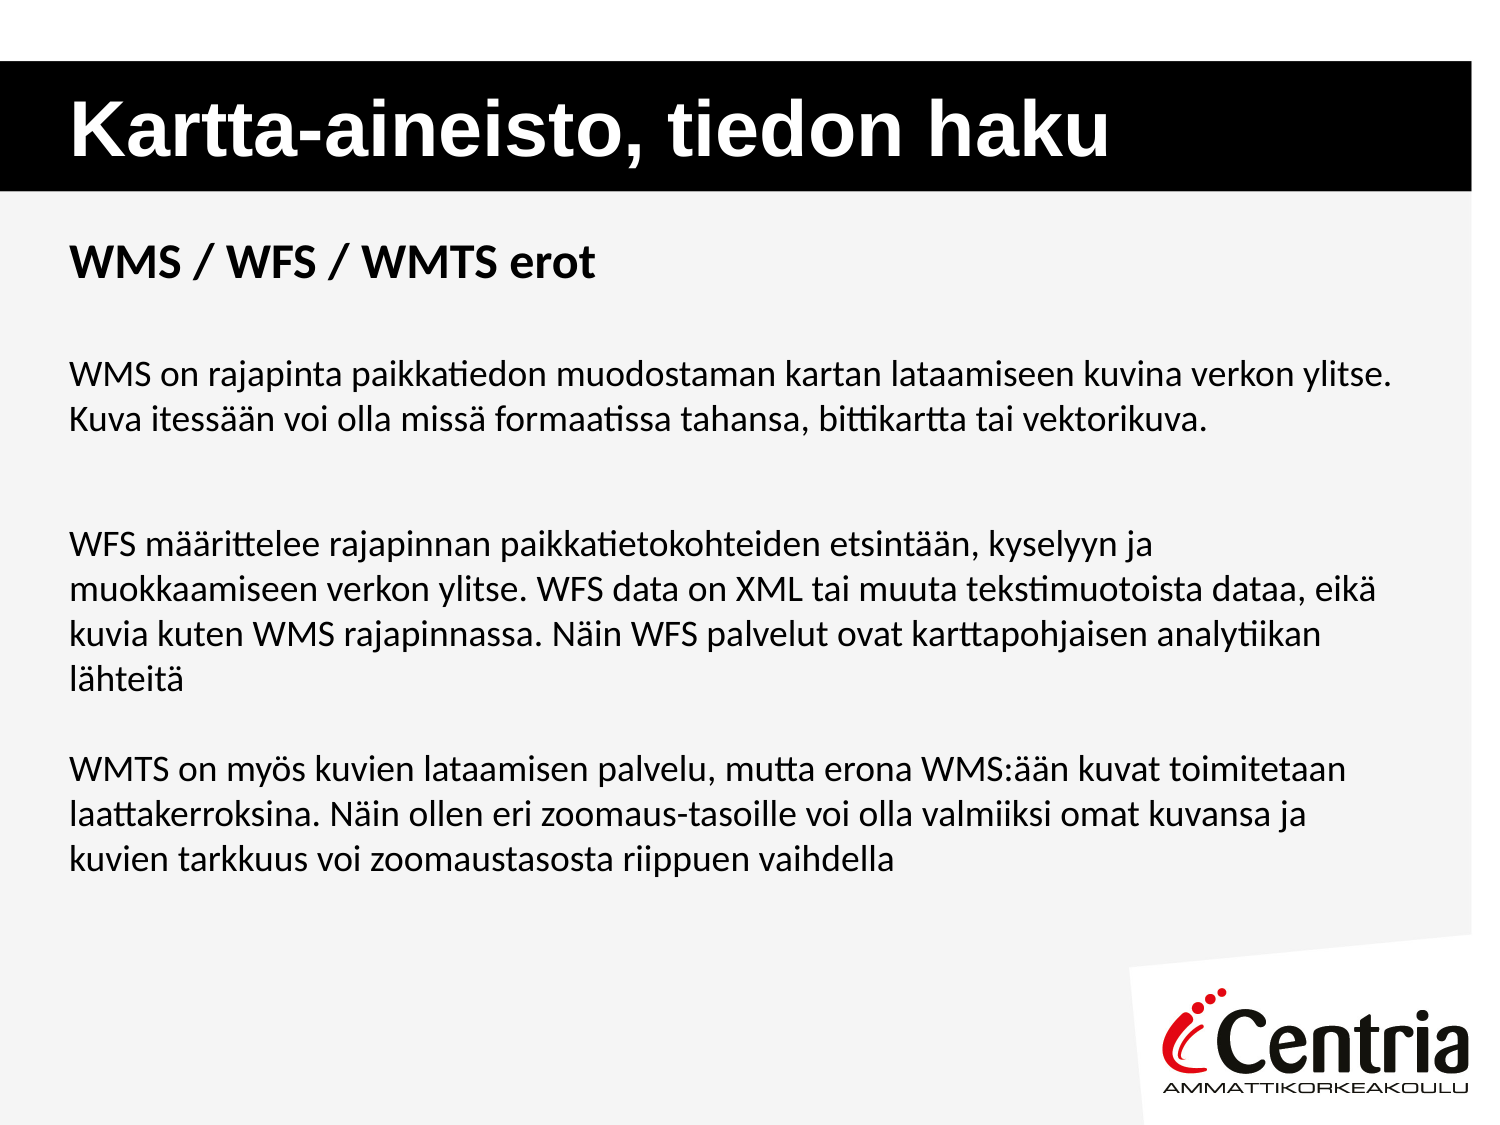

# Kartta-aineisto, tiedon haku
WMS / WFS / WMTS erot

WMS on rajapinta paikkatiedon muodostaman kartan lataamiseen kuvina verkon ylitse. Kuva itessään voi olla missä formaatissa tahansa, bittikartta tai vektorikuva.

WFS määrittelee rajapinnan paikkatietokohteiden etsintään, kyselyyn ja muokkaamiseen verkon ylitse. WFS data on XML tai muuta tekstimuotoista dataa, eikä kuvia kuten WMS rajapinnassa. Näin WFS palvelut ovat karttapohjaisen analytiikan lähteitä

WMTS on myös kuvien lataamisen palvelu, mutta erona WMS:ään kuvat toimitetaan laattakerroksina. Näin ollen eri zoomaus-tasoille voi olla valmiiksi omat kuvansa ja kuvien tarkkuus voi zoomaustasosta riippuen vaihdella